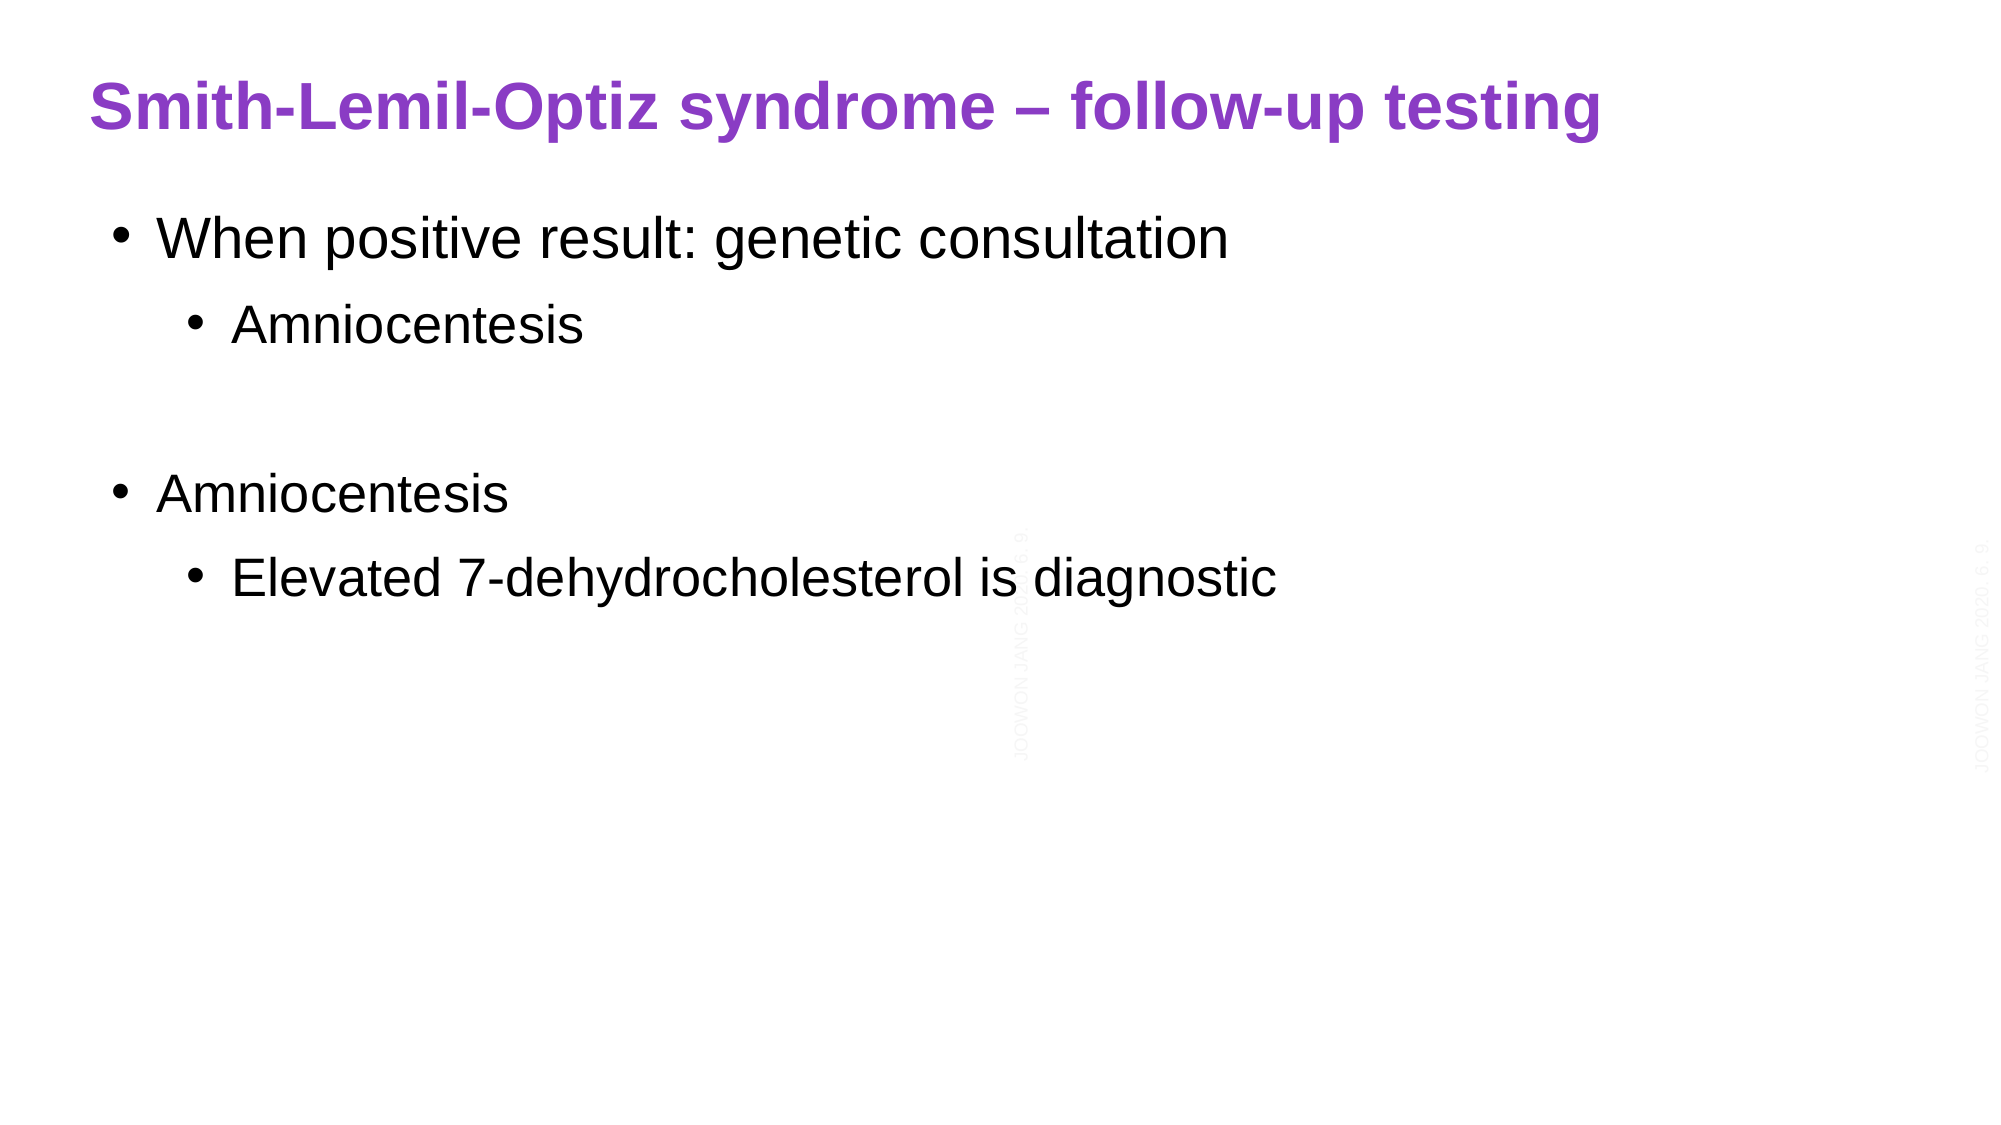

Smith-Lemil-Optiz syndrome – follow-up testing
When positive result: genetic consultation
Amniocentesis

Amniocentesis
Elevated 7-dehydrocholesterol is diagnostic